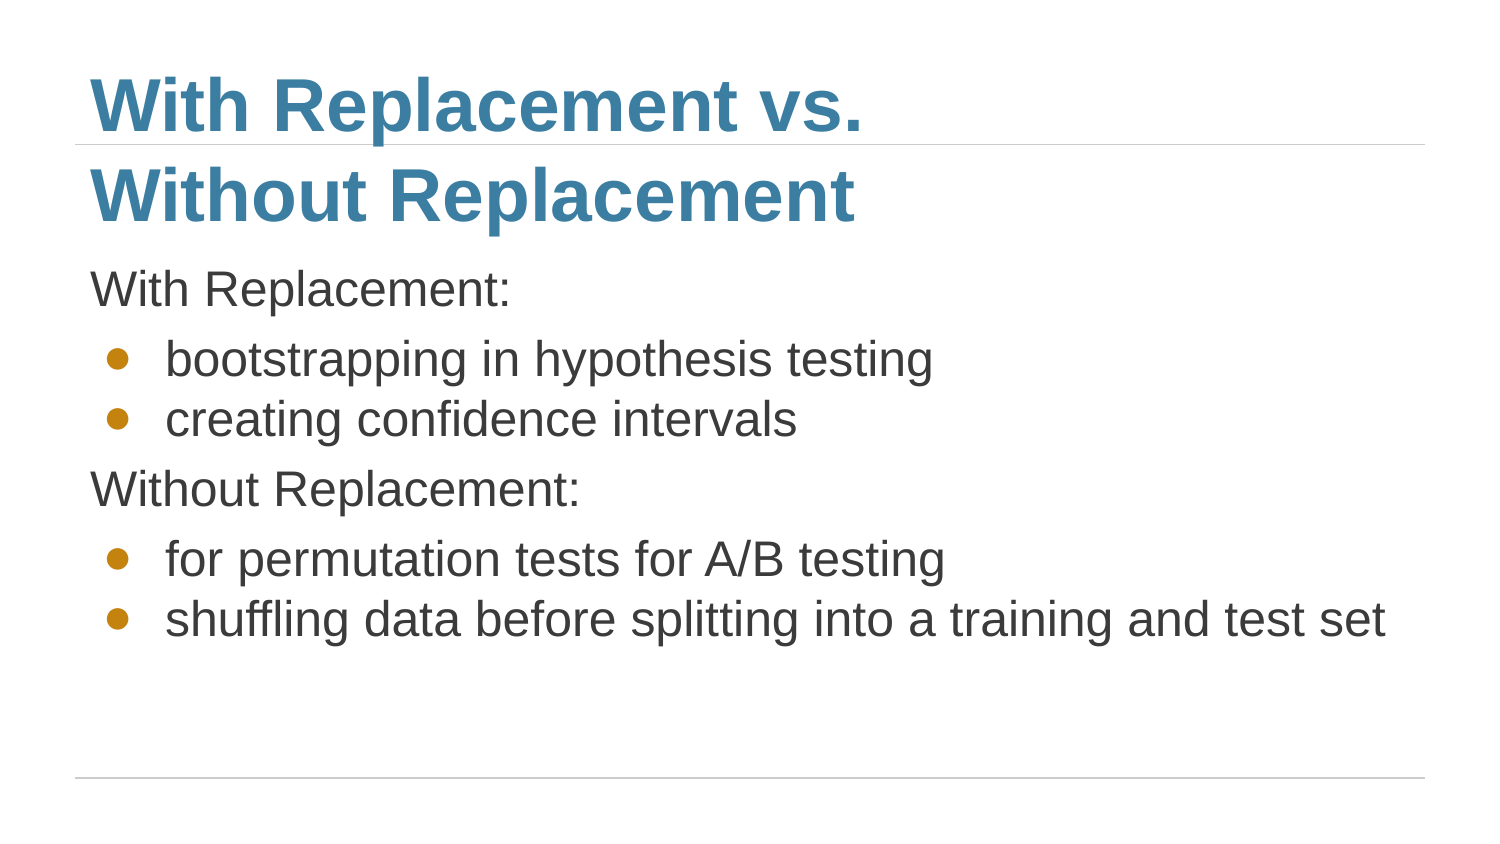

# With Replacement vs. Without Replacement

With Replacement:
bootstrapping in hypothesis testing
creating confidence intervals
Without Replacement:
for permutation tests for A/B testing
shuffling data before splitting into a training and test set